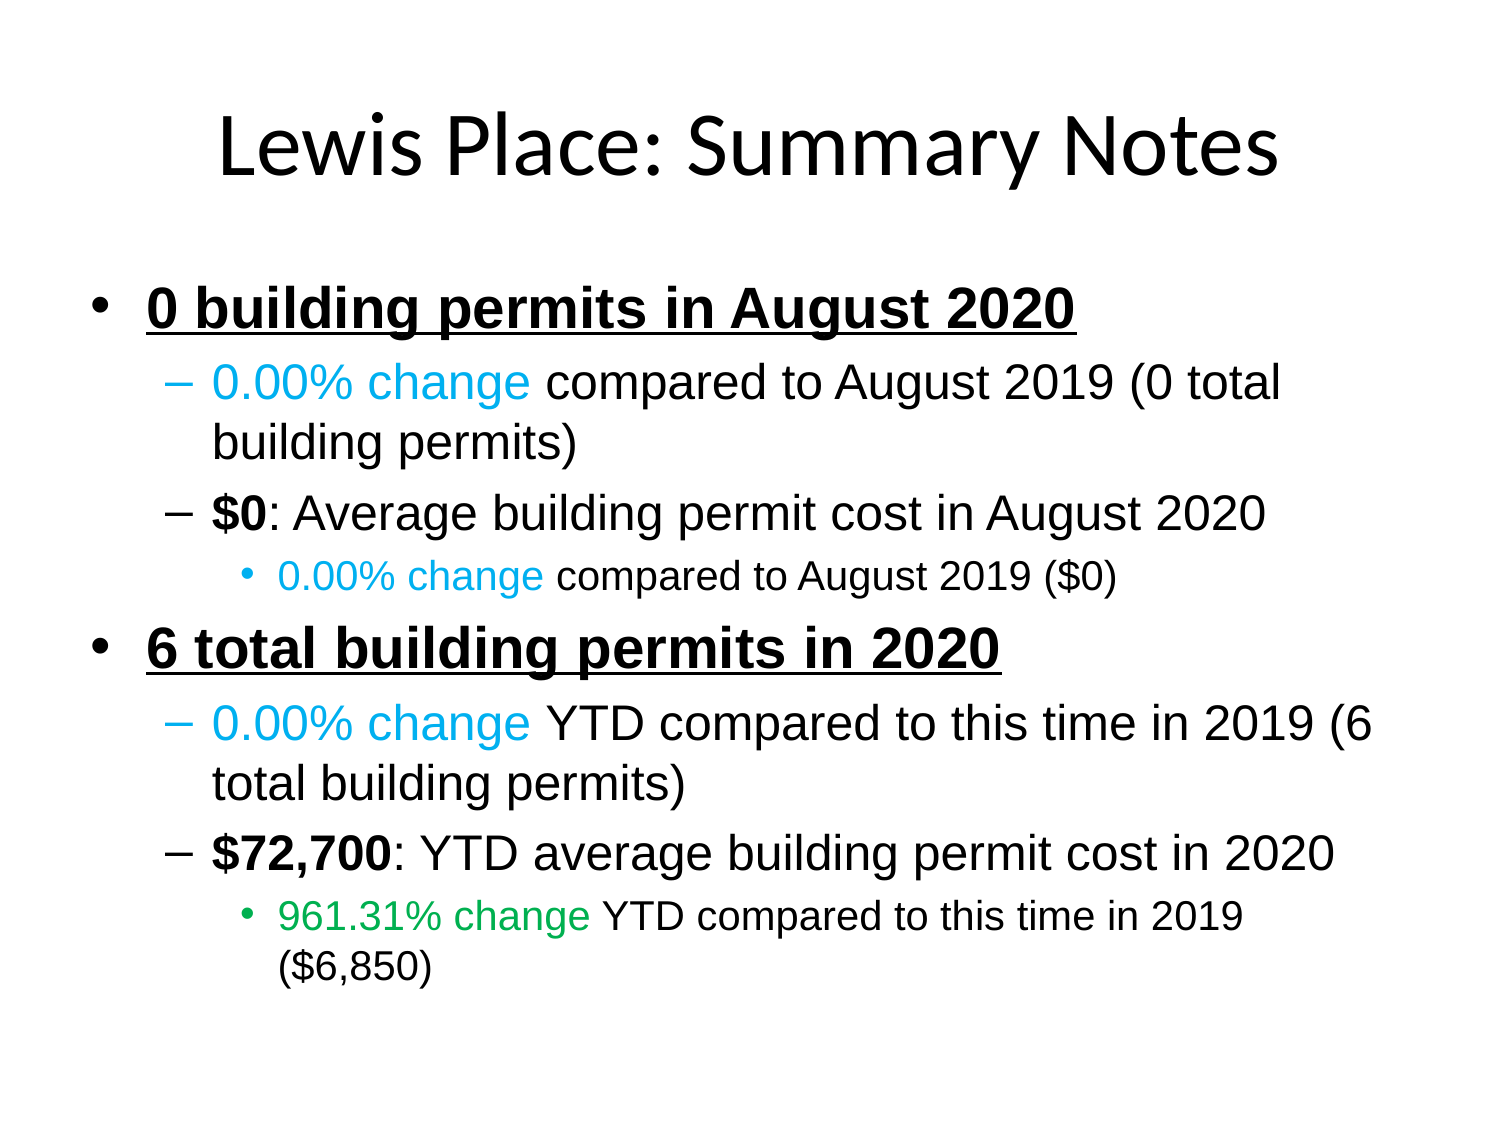

# Lewis Place: Summary Notes
0 building permits in August 2020
0.00% change compared to August 2019 (0 total building permits)
$0: Average building permit cost in August 2020
0.00% change compared to August 2019 ($0)
6 total building permits in 2020
0.00% change YTD compared to this time in 2019 (6 total building permits)
$72,700: YTD average building permit cost in 2020
961.31% change YTD compared to this time in 2019 ($6,850)